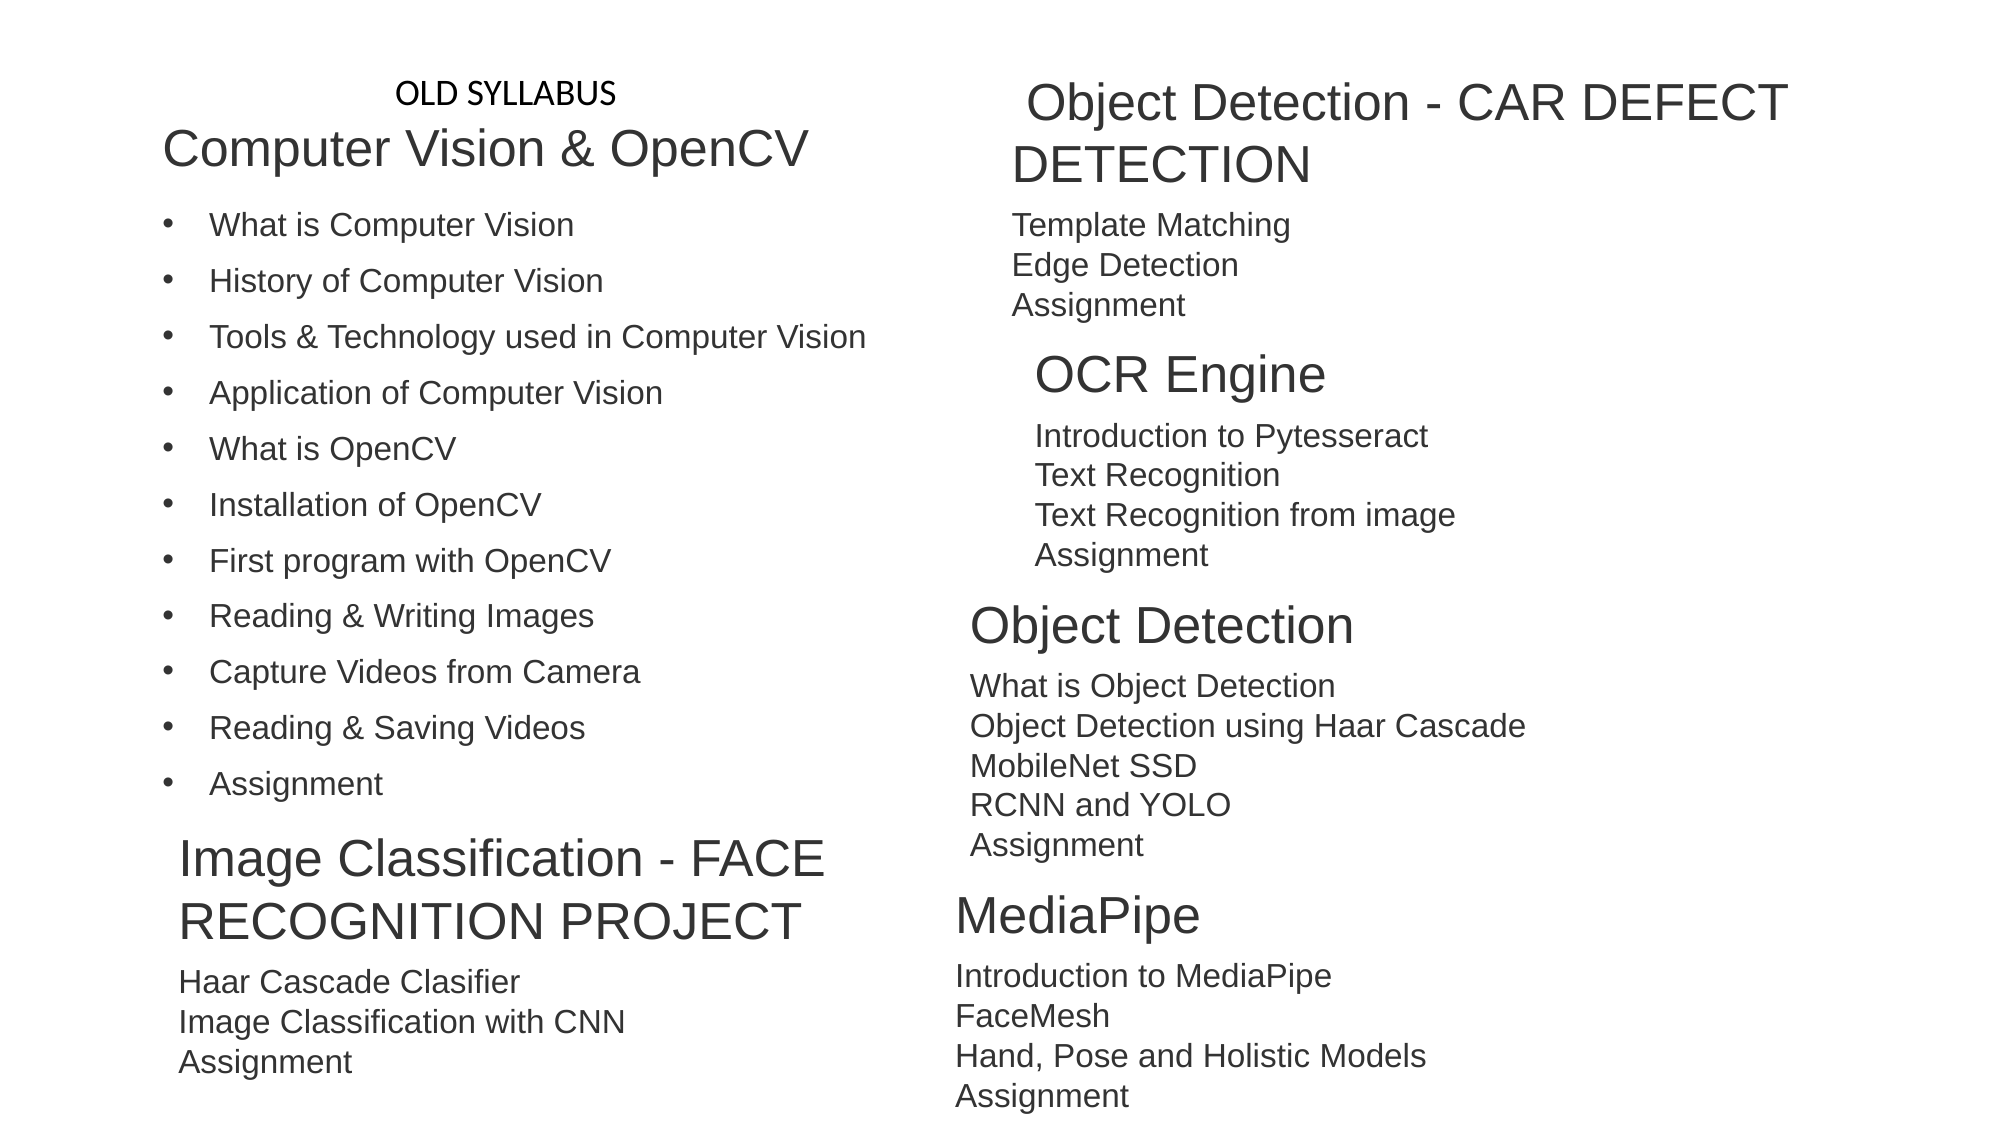

OLD SYLLABUS
 Object Detection - CAR DEFECT DETECTION
Template Matching
Edge Detection
Assignment
Computer Vision & OpenCV
What is Computer Vision
History of Computer Vision
Tools & Technology used in Computer Vision
Application of Computer Vision
What is OpenCV
Installation of OpenCV
First program with OpenCV
Reading & Writing Images
Capture Videos from Camera
Reading & Saving Videos
Assignment
OCR Engine
Introduction to Pytesseract
Text Recognition
Text Recognition from image
Assignment
Object Detection
What is Object Detection
Object Detection using Haar Cascade
MobileNet SSD
RCNN and YOLO
Assignment
Image Classification - FACE RECOGNITION PROJECT
Haar Cascade Clasifier
Image Classification with CNN
Assignment
MediaPipe
Introduction to MediaPipe
FaceMesh
Hand, Pose and Holistic Models
Assignment